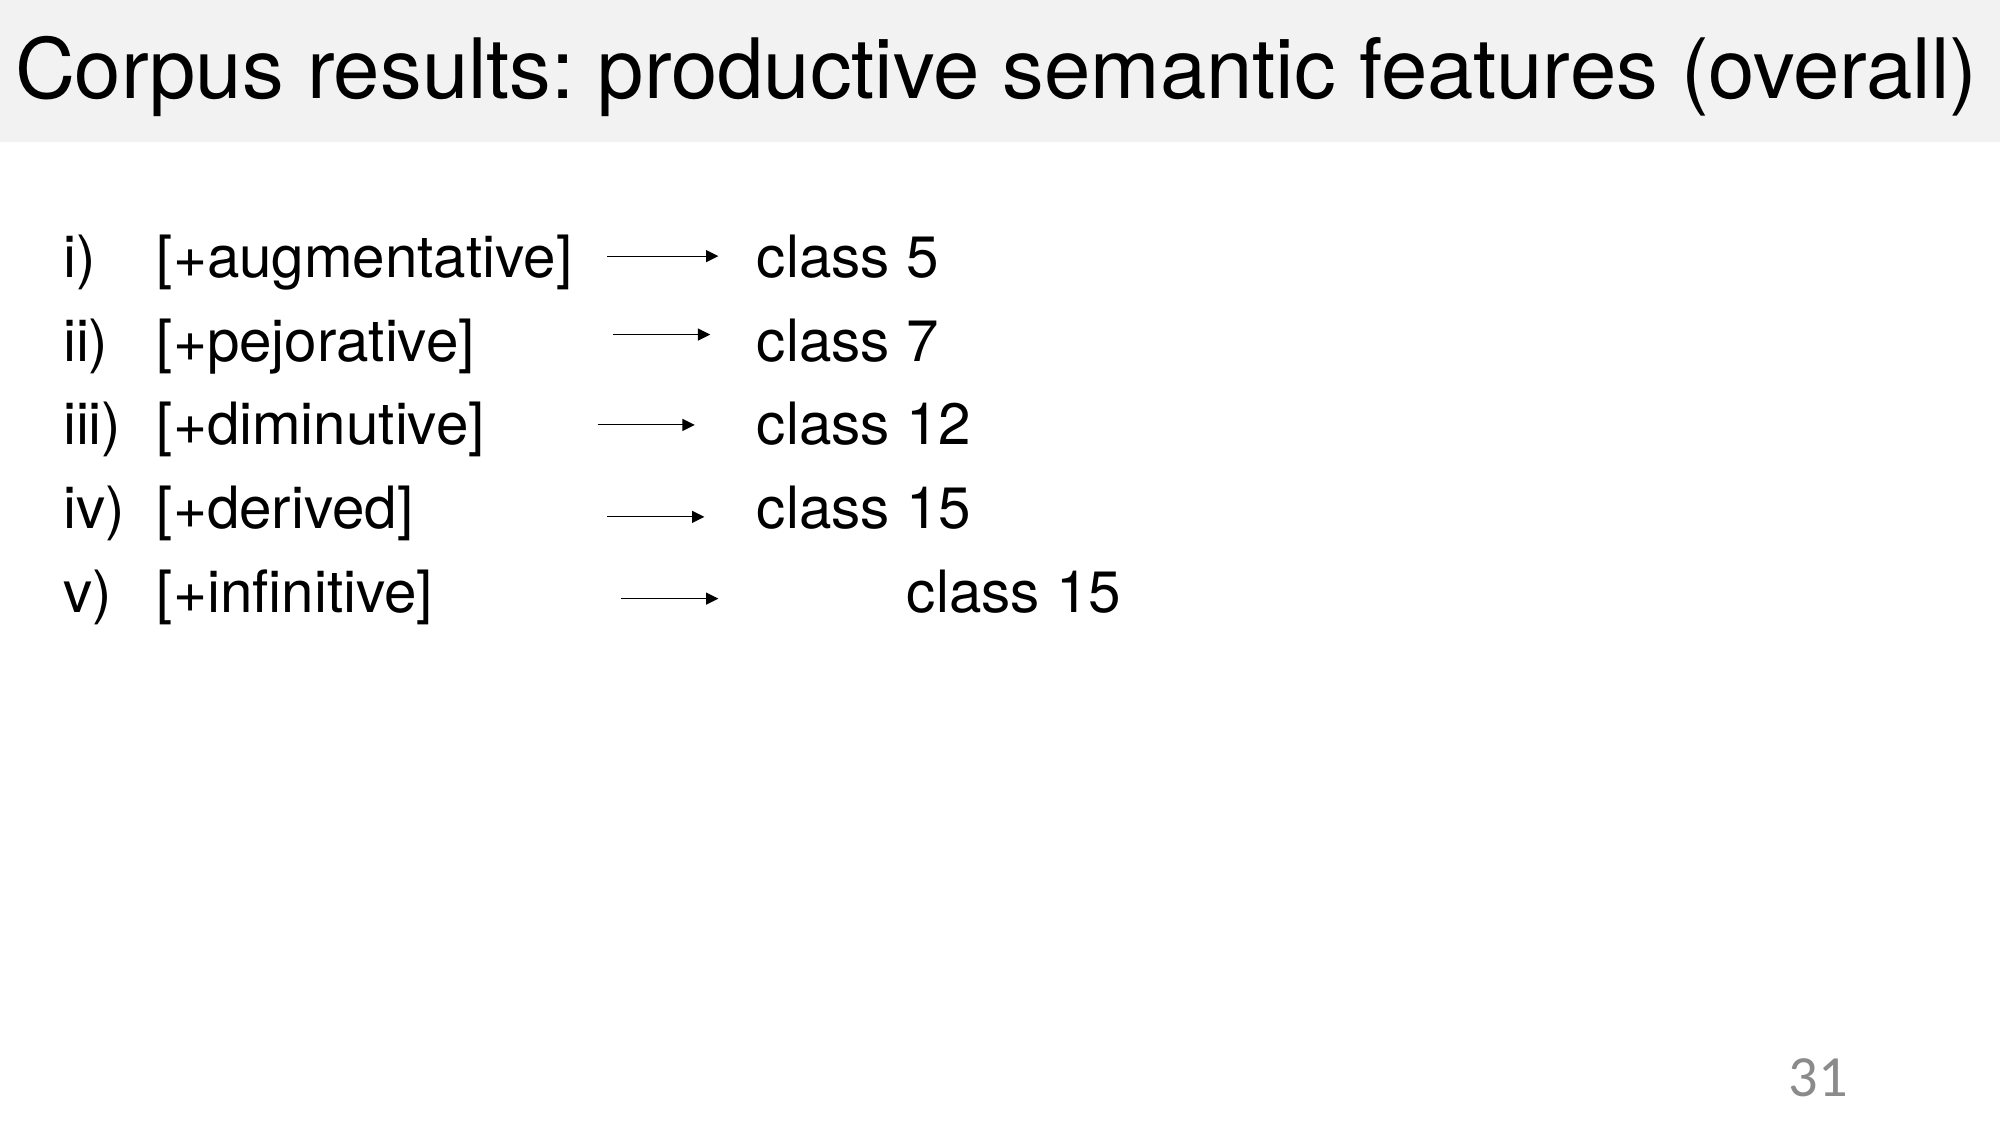

# Corpus results: productive semantic features (overall)

[+augmentative]       	class 5
[+pejorative]                	class 7
[+diminutive]               	class 12
[+derived]                    	class 15
[+infinitive]                    	class 15

31